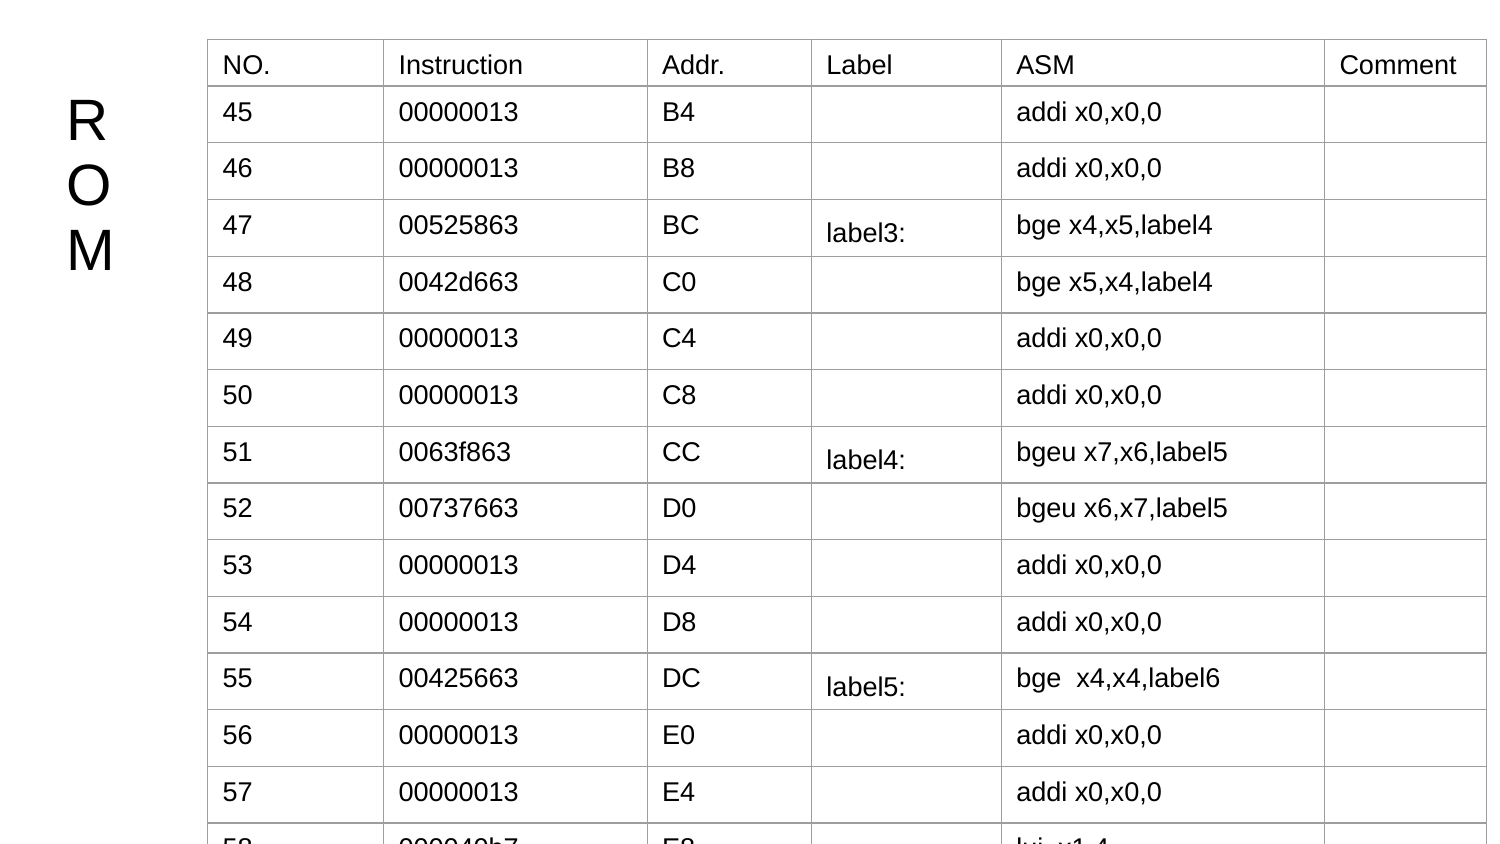

| NO. | Instruction | Addr. | Label | ASM | Comment |
| --- | --- | --- | --- | --- | --- |
| 45 | 00000013 | B4 |  | addi x0,x0,0 |  |
| 46 | 00000013 | B8 |  | addi x0,x0,0 |  |
| 47 | 00525863 | BC | label3: | bge x4,x5,label4 |  |
| 48 | 0042d663 | C0 |  | bge x5,x4,label4 |  |
| 49 | 00000013 | C4 |  | addi x0,x0,0 |  |
| 50 | 00000013 | C8 |  | addi x0,x0,0 |  |
| 51 | 0063f863 | CC | label4: | bgeu x7,x6,label5 |  |
| 52 | 00737663 | D0 |  | bgeu x6,x7,label5 |  |
| 53 | 00000013 | D4 |  | addi x0,x0,0 |  |
| 54 | 00000013 | D8 |  | addi x0,x0,0 |  |
| 55 | 00425663 | DC | label5: | bge x4,x4,label6 |  |
| 56 | 00000013 | E0 |  | addi x0,x0,0 |  |
| 57 | 00000013 | E4 |  | addi x0,x0,0 |  |
| 58 | 000040b7 | E8 | label6: | lui x1,4 |  |
| 59 | 00c000ef | EC |  | jal x1,12 |  |
# ROM